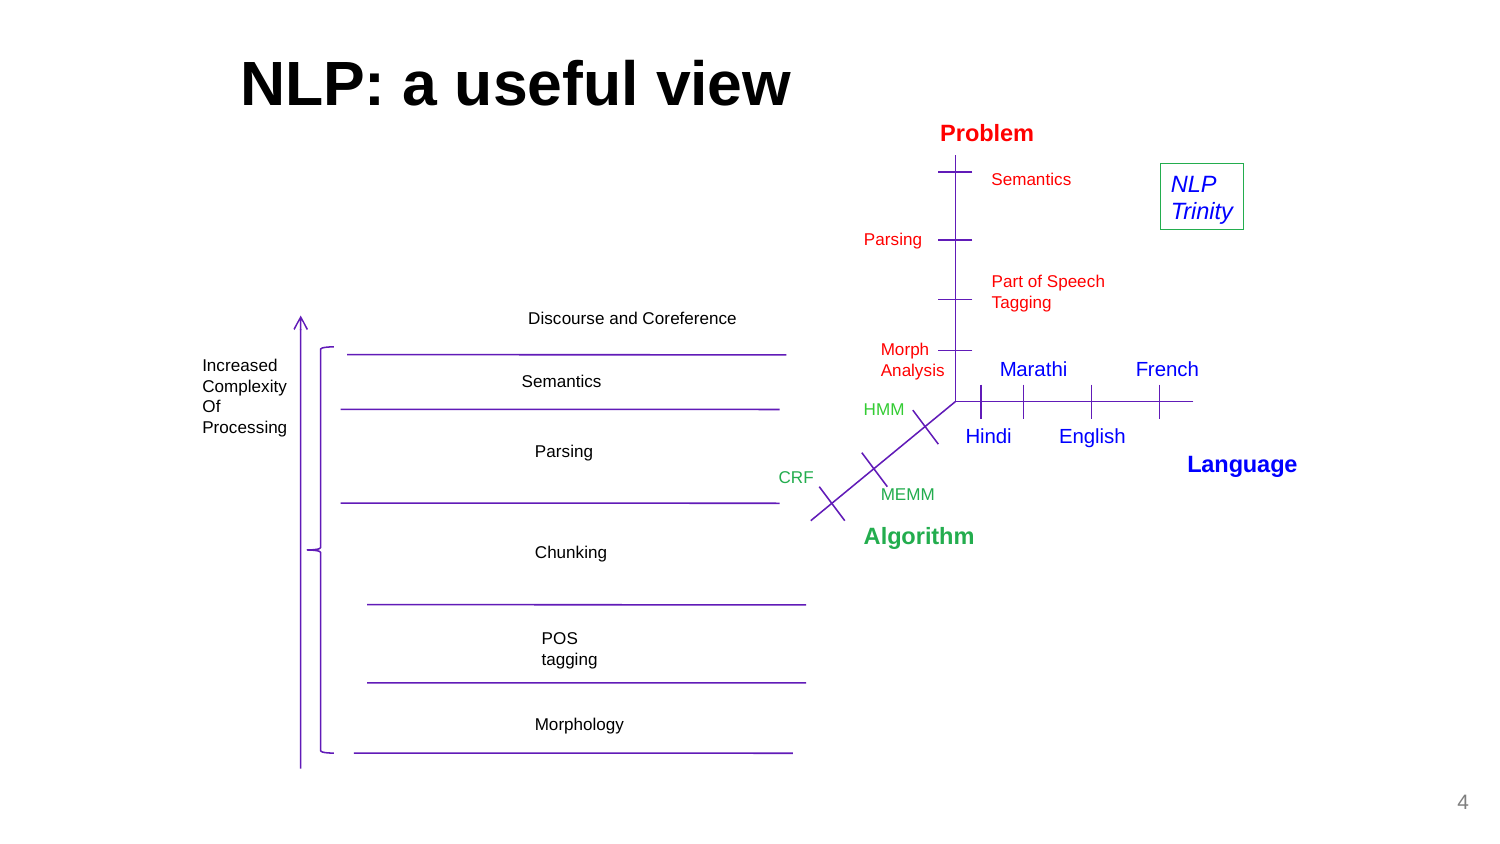

# NLP: a useful view
Problem
Semantics
NLP
Trinity
Parsing
Part of Speech
Tagging
Discourse and Coreference
Increased
Complexity
Of
Processing

Semantics
Parsing
Chunking
POS tagging
Morphology
Morph
Analysis
Marathi
French
HMM
Hindi
English
Language
CRF
MEMM
Algorithm
4